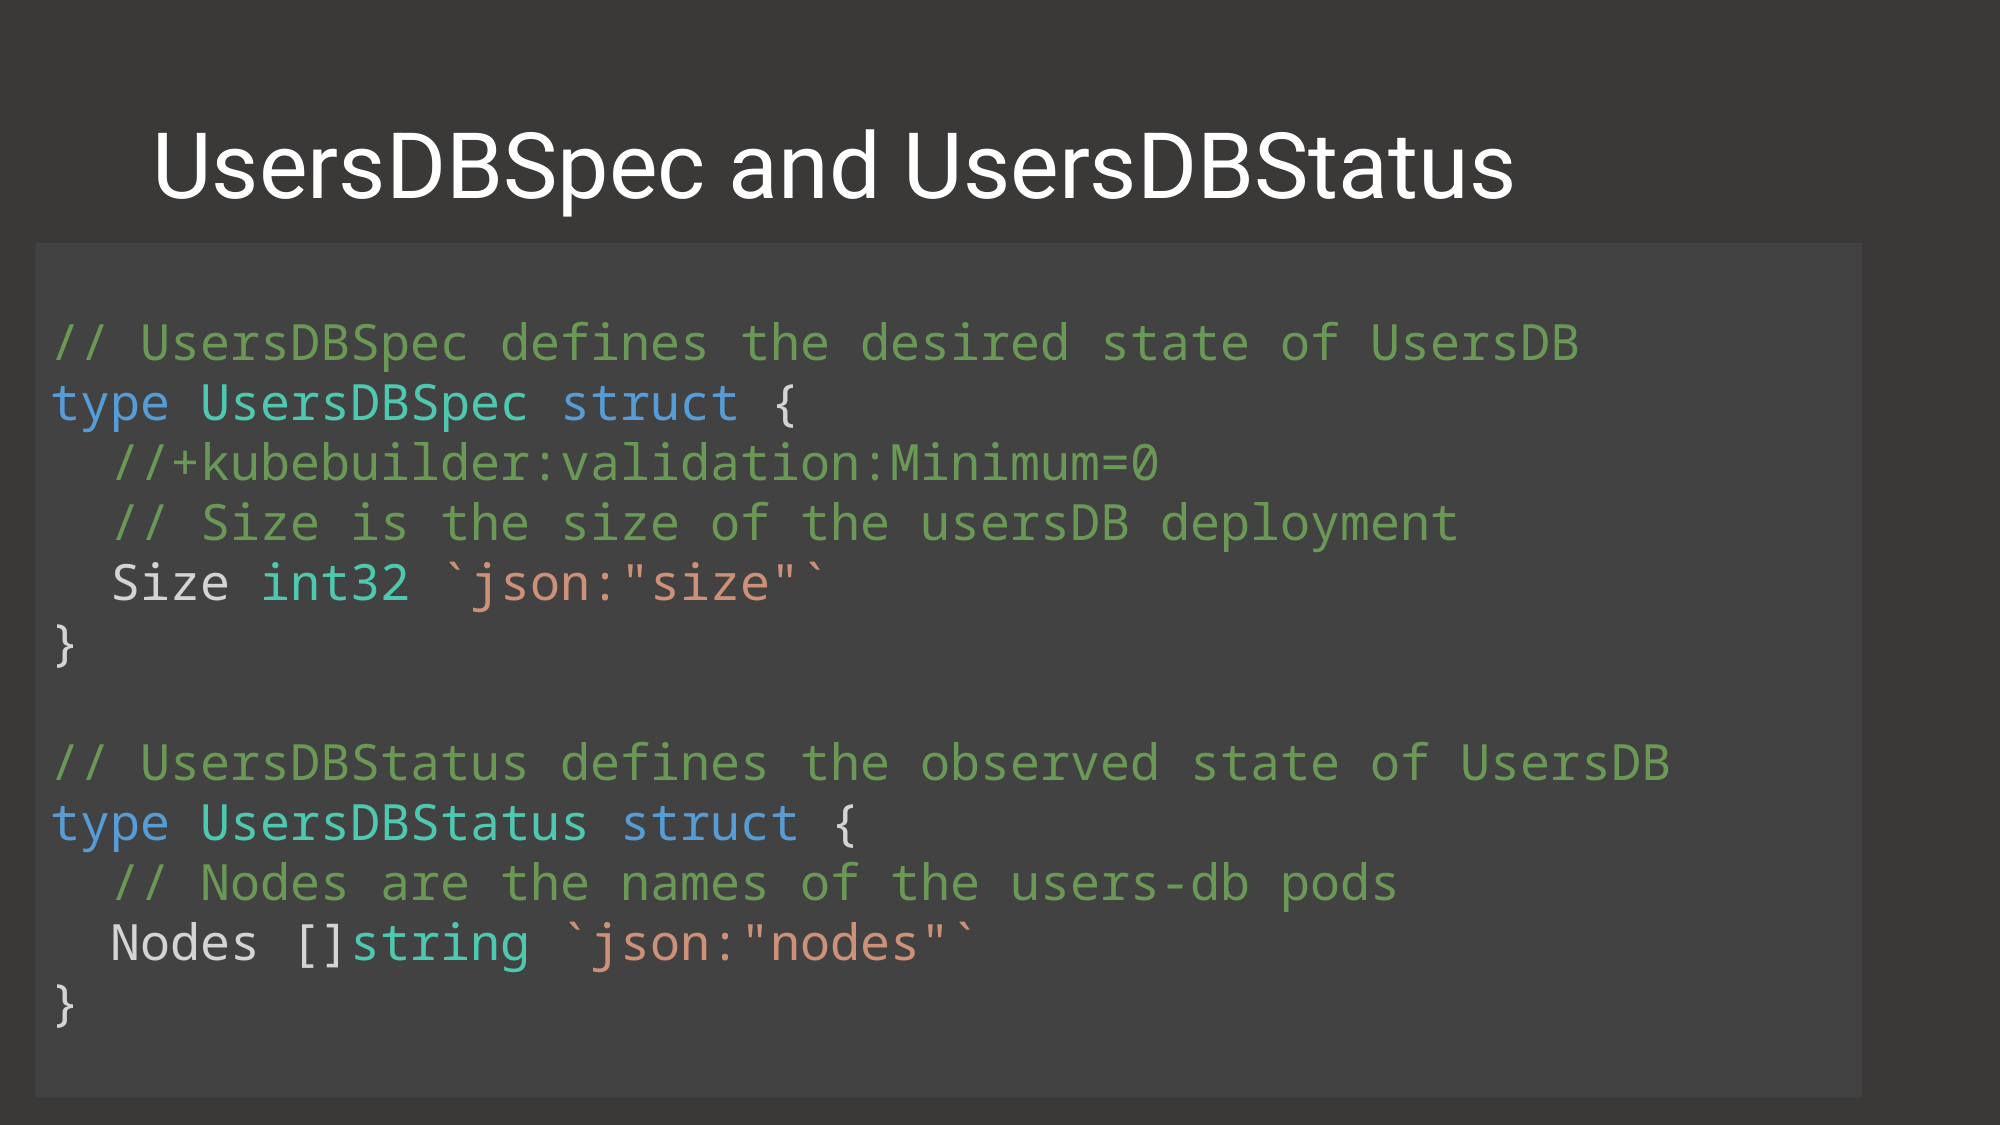

# UsersDBSpec and UsersDBStatus
// UsersDBSpec defines the desired state of UsersDB
type UsersDBSpec struct {
  //+kubebuilder:validation:Minimum=0
  // Size is the size of the usersDB deployment
  Size int32 `json:"size"`
}
// UsersDBStatus defines the observed state of UsersDB
type UsersDBStatus struct {
  // Nodes are the names of the users-db pods
  Nodes []string `json:"nodes"`
}